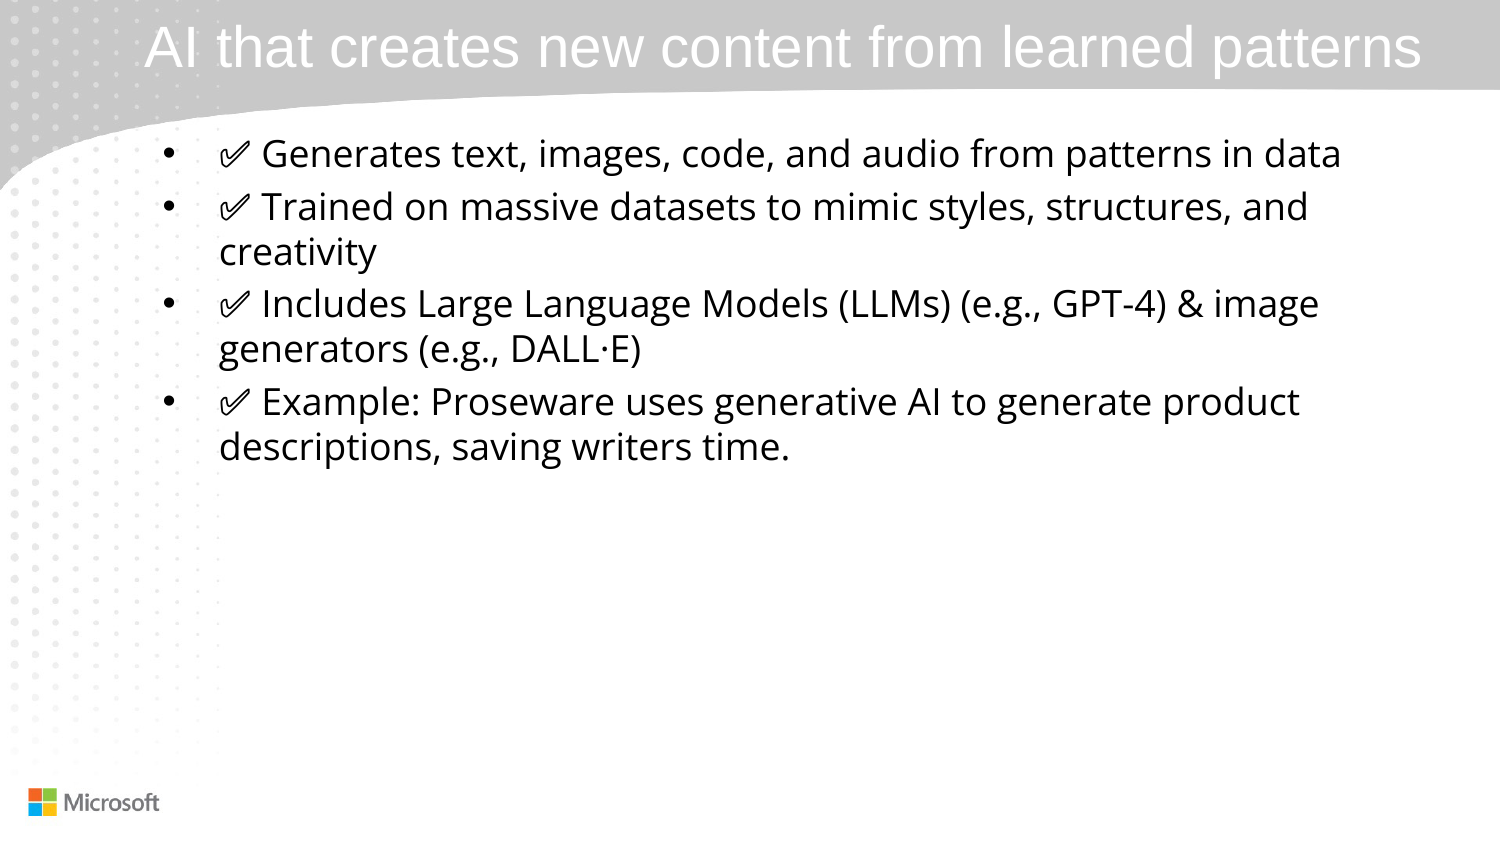

# AI that creates new content from learned patterns
✅ Generates text, images, code, and audio from patterns in data
✅ Trained on massive datasets to mimic styles, structures, and creativity
✅ Includes Large Language Models (LLMs) (e.g., GPT-4) & image generators (e.g., DALL·E)
✅ Example: Proseware uses generative AI to generate product descriptions, saving writers time.